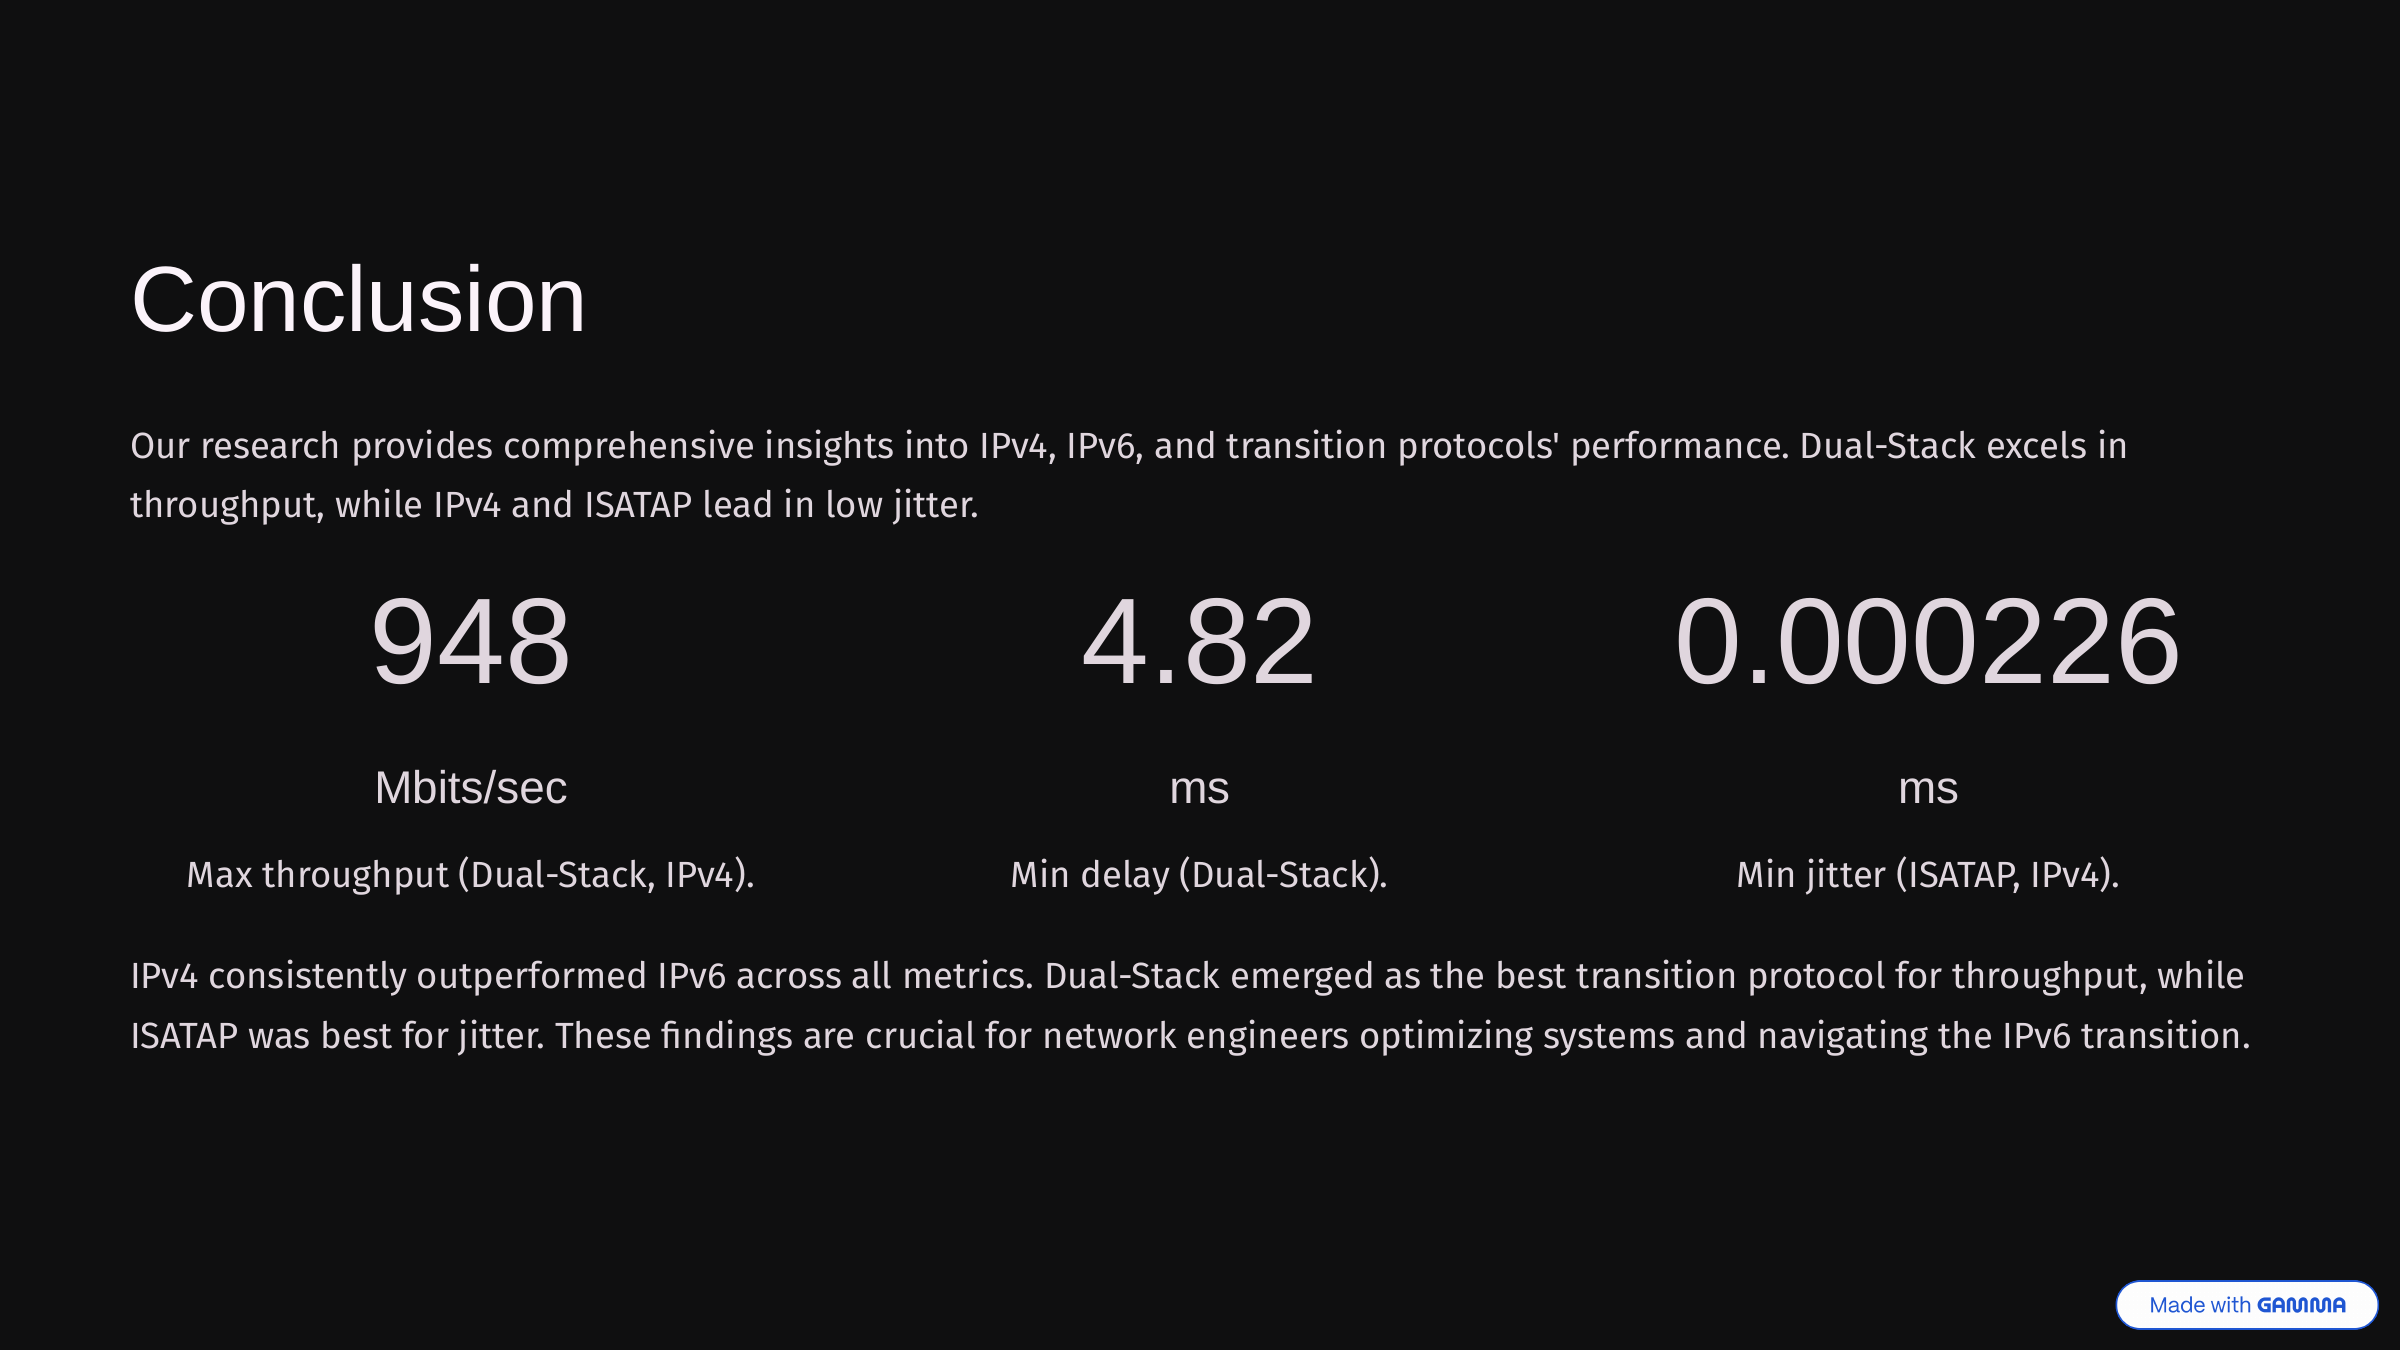

Conclusion
Our research provides comprehensive insights into IPv4, IPv6, and transition protocols' performance. Dual-Stack excels in throughput, while IPv4 and ISATAP lead in low jitter.
948
4.82
0.000226
Mbits/sec
ms
ms
Max throughput (Dual-Stack, IPv4).
Min delay (Dual-Stack).
Min jitter (ISATAP, IPv4).
IPv4 consistently outperformed IPv6 across all metrics. Dual-Stack emerged as the best transition protocol for throughput, while ISATAP was best for jitter. These findings are crucial for network engineers optimizing systems and navigating the IPv6 transition.